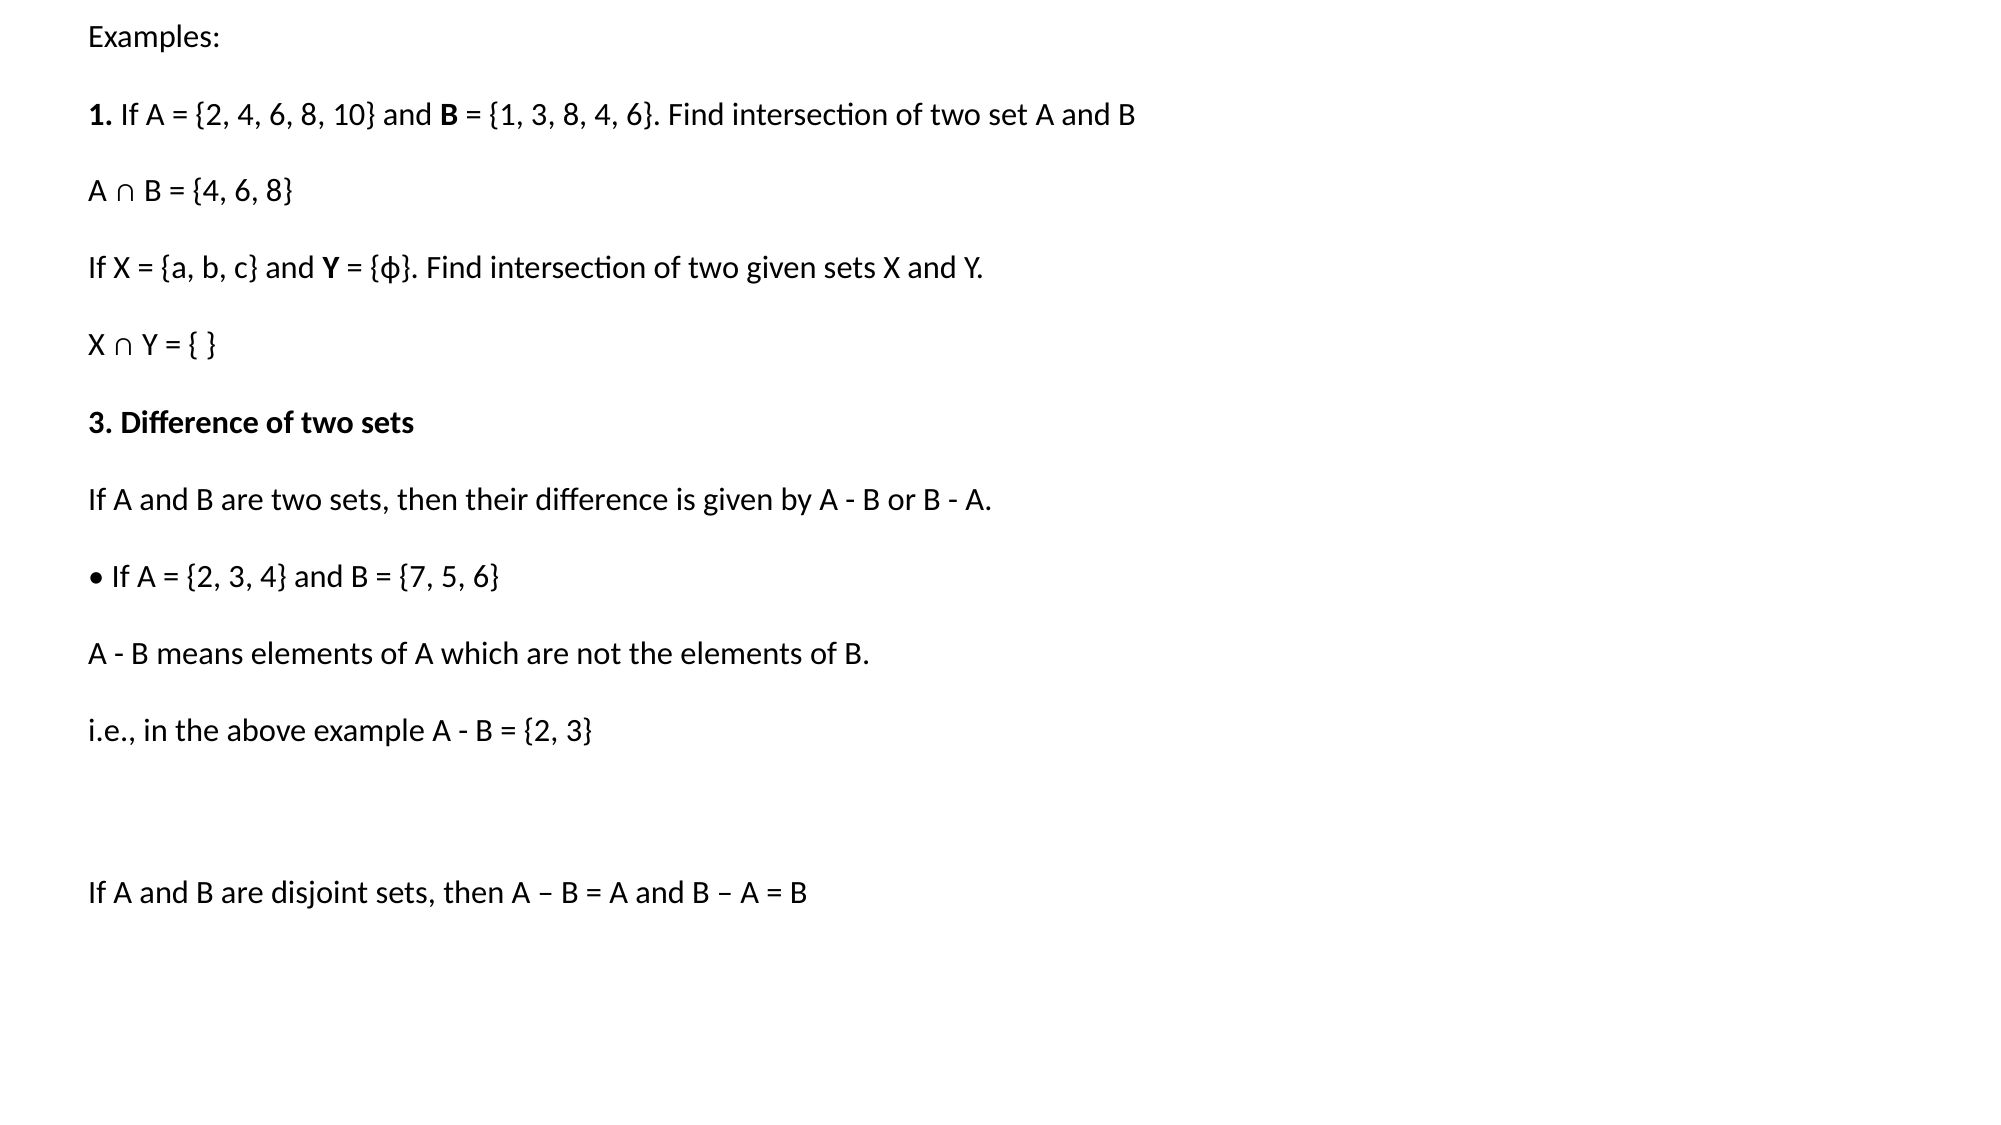

Examples:
1. If A = {2, 4, 6, 8, 10} and B = {1, 3, 8, 4, 6}. Find intersection of two set A and B
A ∩ B = {4, 6, 8}
If X = {a, b, c} and Y = {ф}. Find intersection of two given sets X and Y.
X ∩ Y = { }
3. Difference of two sets
If A and B are two sets, then their difference is given by A - B or B - A.
• If A = {2, 3, 4} and B = {7, 5, 6}
A - B means elements of A which are not the elements of B.
i.e., in the above example A - B = {2, 3}
If A and B are disjoint sets, then A – B = A and B – A = B